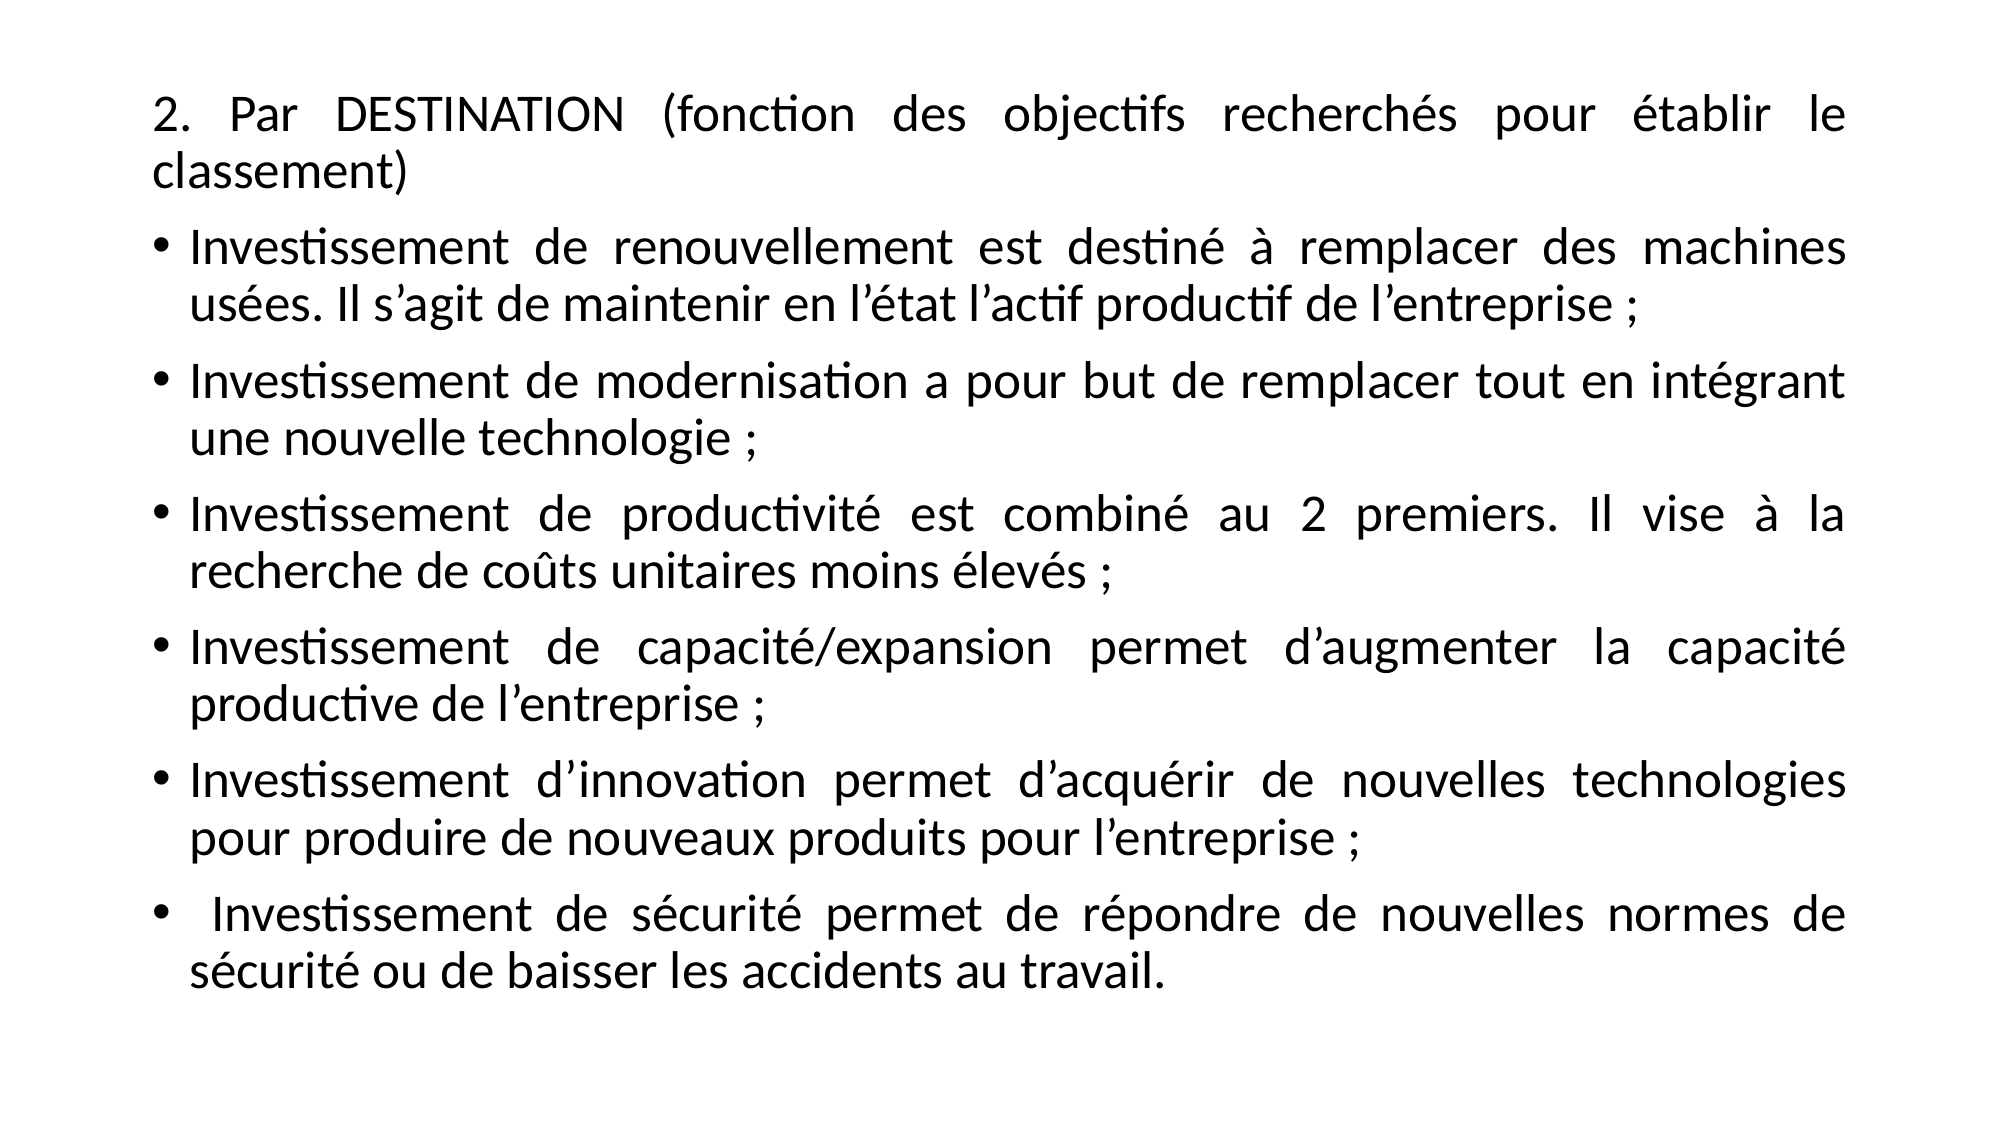

2. Par DESTINATION (fonction des objectifs recherchés pour établir le classement)
Investissement de renouvellement est destiné à remplacer des machines usées. Il s’agit de maintenir en l’état l’actif productif de l’entreprise ;
Investissement de modernisation a pour but de remplacer tout en intégrant une nouvelle technologie ;
Investissement de productivité est combiné au 2 premiers. Il vise à la recherche de coûts unitaires moins élevés ;
Investissement de capacité/expansion permet d’augmenter la capacité productive de l’entreprise ;
Investissement d’innovation permet d’acquérir de nouvelles technologies pour produire de nouveaux produits pour l’entreprise ;
 Investissement de sécurité permet de répondre de nouvelles normes de sécurité ou de baisser les accidents au travail.